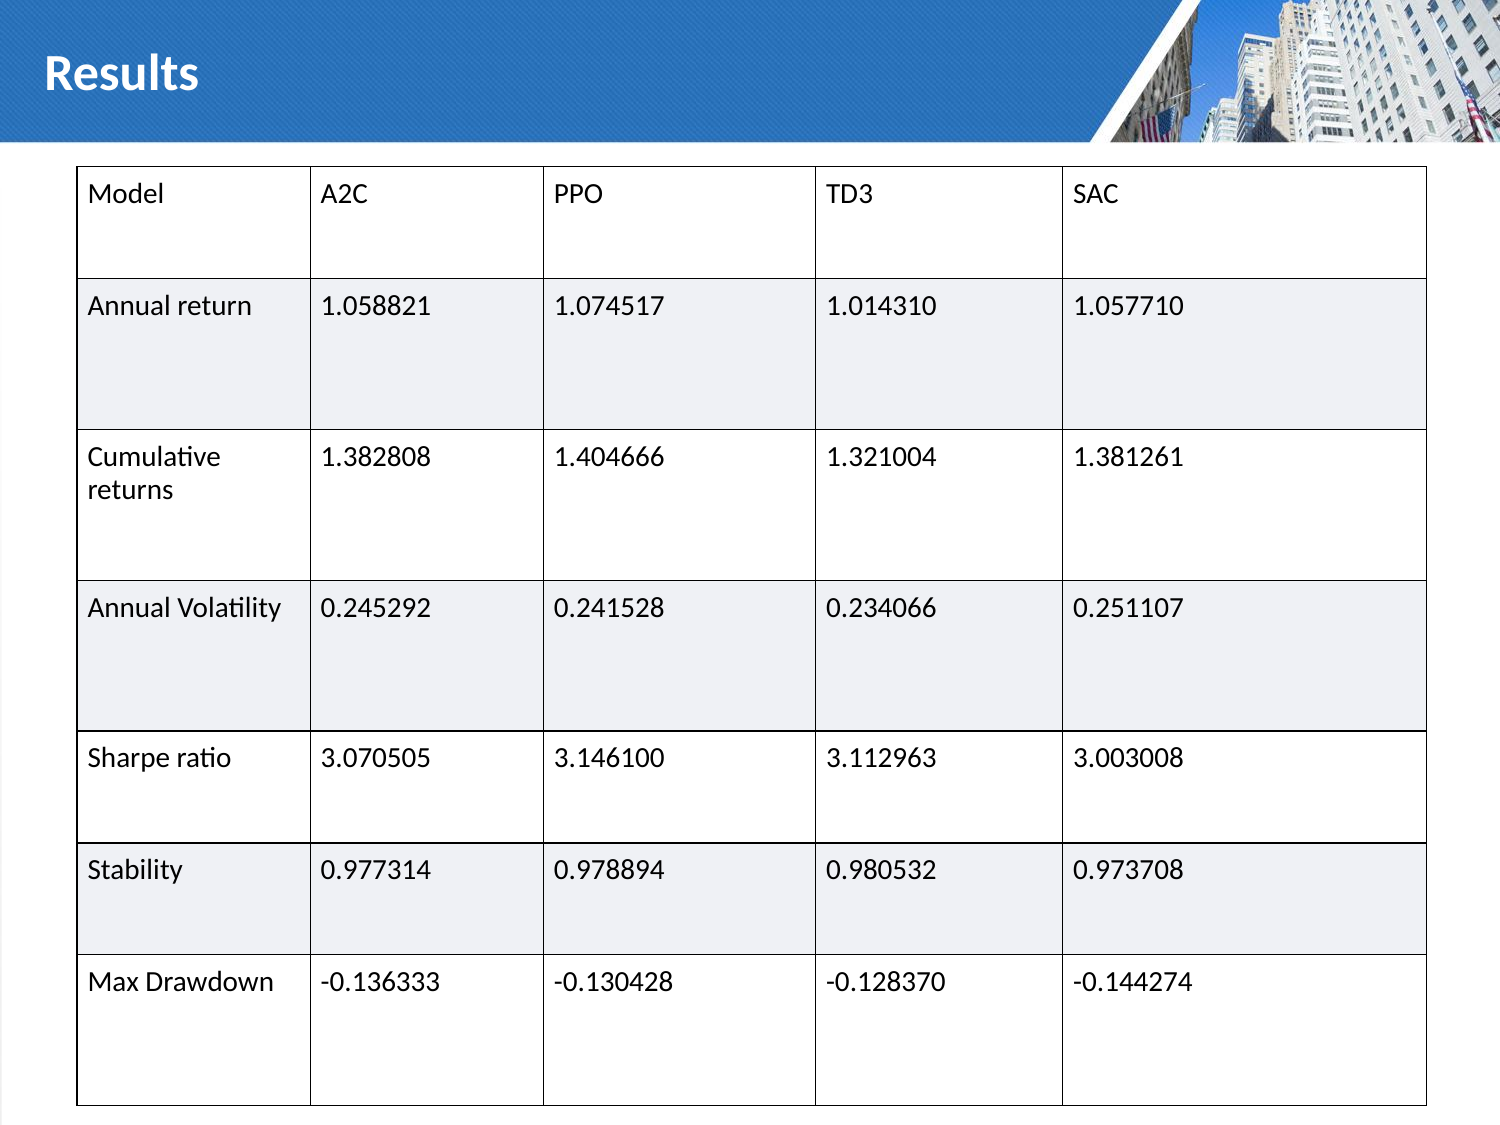

# Results

| Model | A2C | PPO | TD3 | SAC |
| --- | --- | --- | --- | --- |
| Annual return | 1.058821 | 1.074517 | 1.014310 | 1.057710 |
| Cumulative returns | 1.382808 | 1.404666 | 1.321004 | 1.381261 |
| Annual Volatility | 0.245292 | 0.241528 | 0.234066 | 0.251107 |
| Sharpe ratio | 3.070505 | 3.146100 | 3.112963 | 3.003008 |
| Stability | 0.977314 | 0.978894 | 0.980532 | 0.973708 |
| Max Drawdown | -0.136333 | -0.130428 | -0.128370 | -0.144274 |